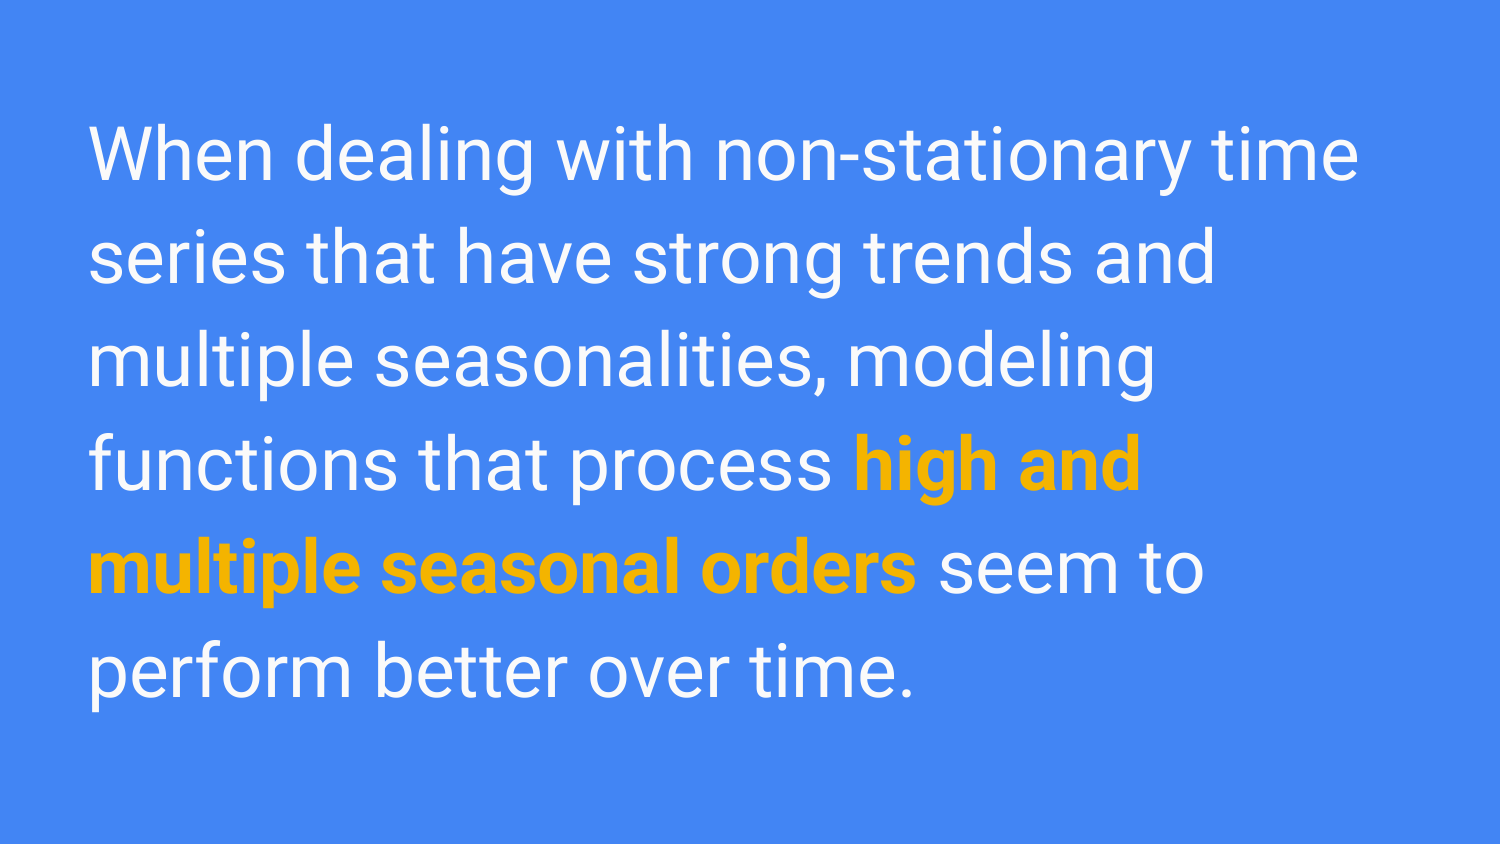

# When dealing with non-stationary time series that have strong trends and multiple seasonalities, modeling functions that process high and multiple seasonal orders seem to perform better over time.